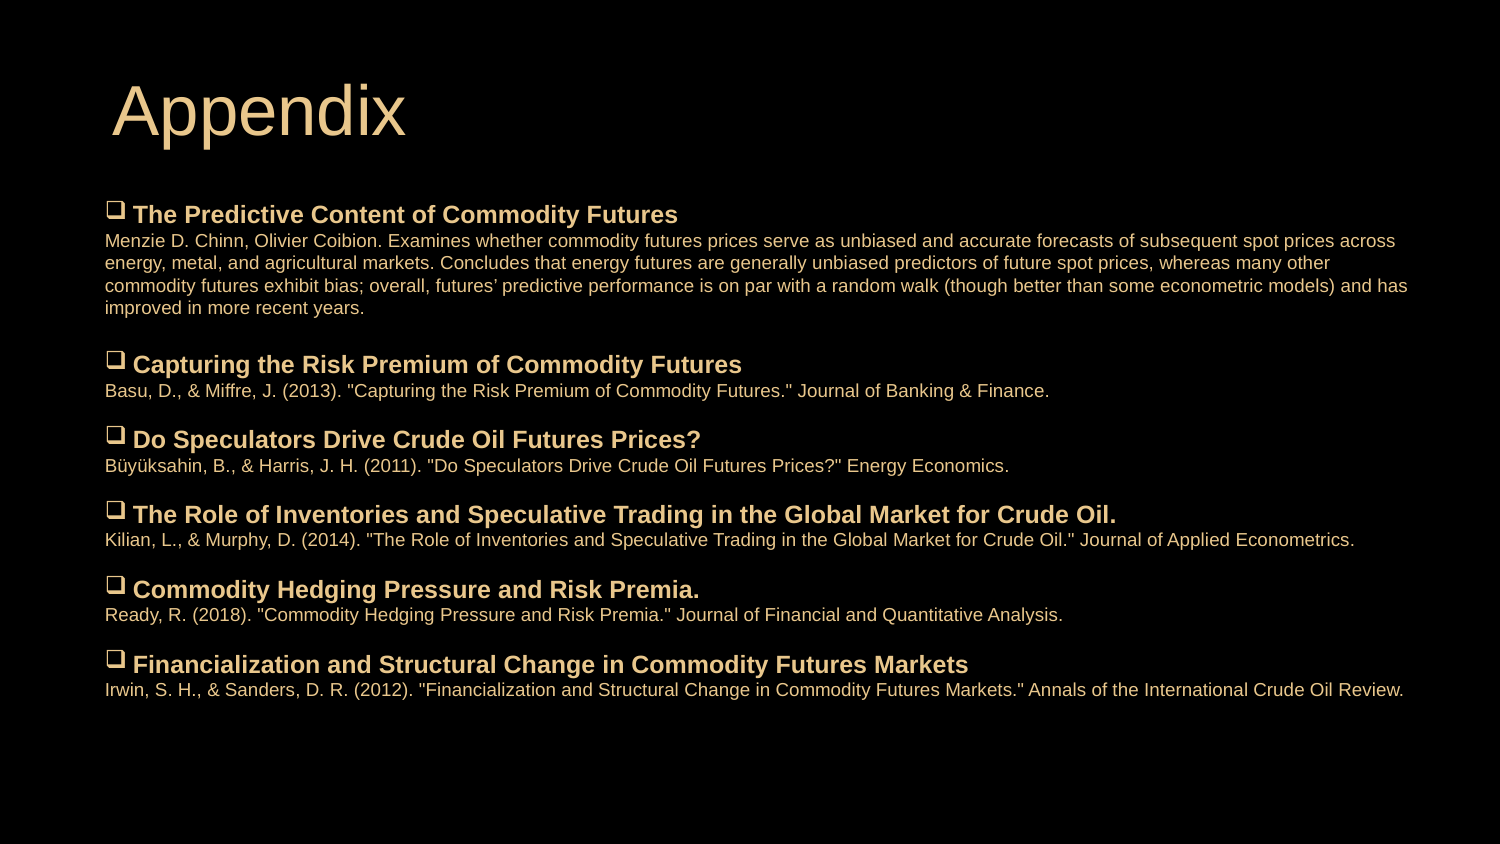

# Appendix
The Predictive Content of Commodity Futures
Menzie D. Chinn, Olivier Coibion. Examines whether commodity futures prices serve as unbiased and accurate forecasts of subsequent spot prices across energy, metal, and agricultural markets. Concludes that energy futures are generally unbiased predictors of future spot prices, whereas many other commodity futures exhibit bias; overall, futures’ predictive performance is on par with a random walk (though better than some econometric models) and has improved in more recent years.

Capturing the Risk Premium of Commodity Futures
Basu, D., & Miffre, J. (2013). "Capturing the Risk Premium of Commodity Futures." Journal of Banking & Finance.

Do Speculators Drive Crude Oil Futures Prices?
Büyüksahin, B., & Harris, J. H. (2011). "Do Speculators Drive Crude Oil Futures Prices?" Energy Economics.

The Role of Inventories and Speculative Trading in the Global Market for Crude Oil.
Kilian, L., & Murphy, D. (2014). "The Role of Inventories and Speculative Trading in the Global Market for Crude Oil." Journal of Applied Econometrics.

Commodity Hedging Pressure and Risk Premia.
Ready, R. (2018). "Commodity Hedging Pressure and Risk Premia." Journal of Financial and Quantitative Analysis.

Financialization and Structural Change in Commodity Futures Markets
Irwin, S. H., & Sanders, D. R. (2012). "Financialization and Structural Change in Commodity Futures Markets." Annals of the International Crude Oil Review.